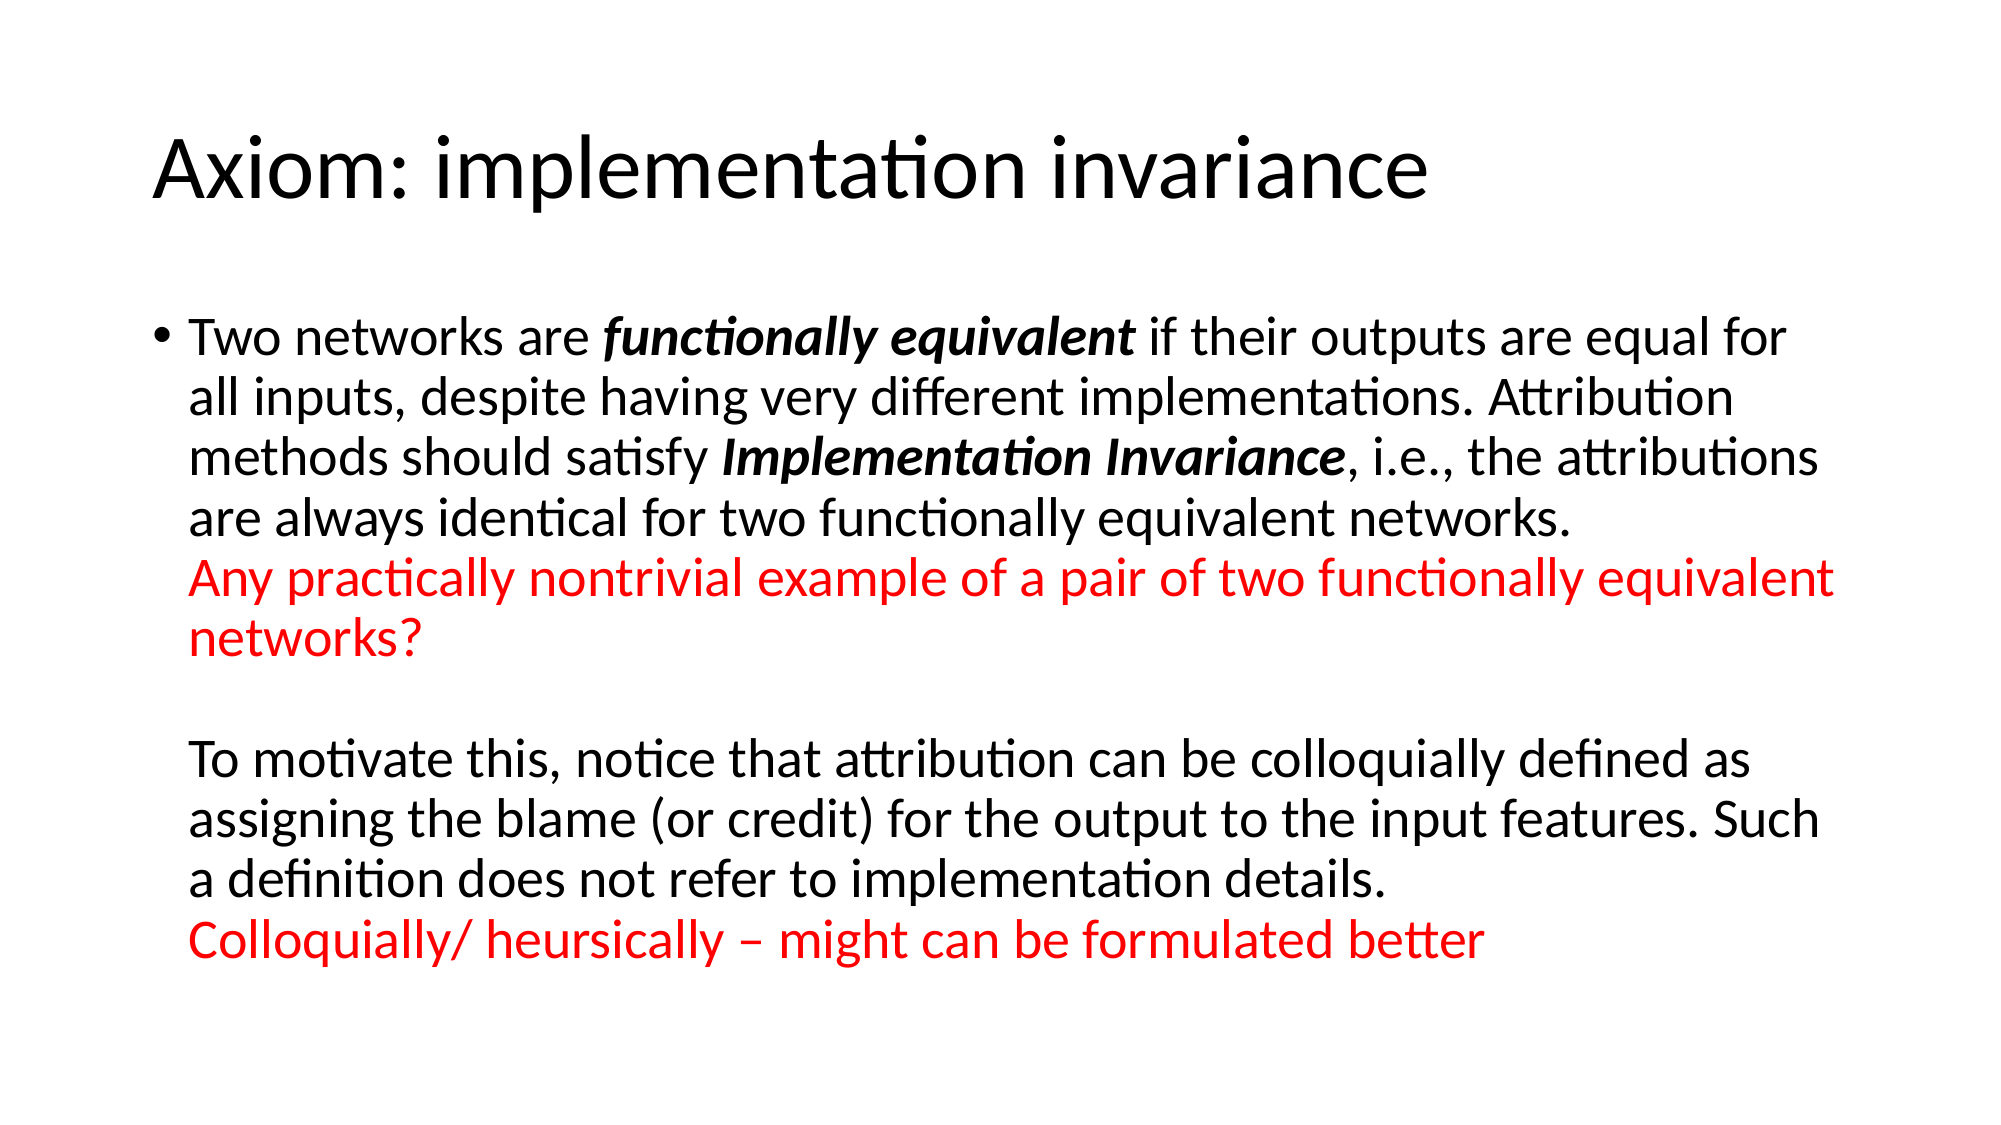

# Axiom: implementation invariance
﻿Two networks are functionally equivalent if their outputs are equal for all inputs, despite having very different implementations. Attribution methods should satisfy Implementation Invariance, i.e., the attributions are always identical for two functionally equivalent networks.
Any practically nontrivial example of a pair of two functionally equivalent networks?
To motivate this, notice that attribution can be colloquially defined as assigning the blame (or credit) for the output to the input features. Such a definition does not refer to implementation details.
Colloquially/ heursically – might can be formulated better